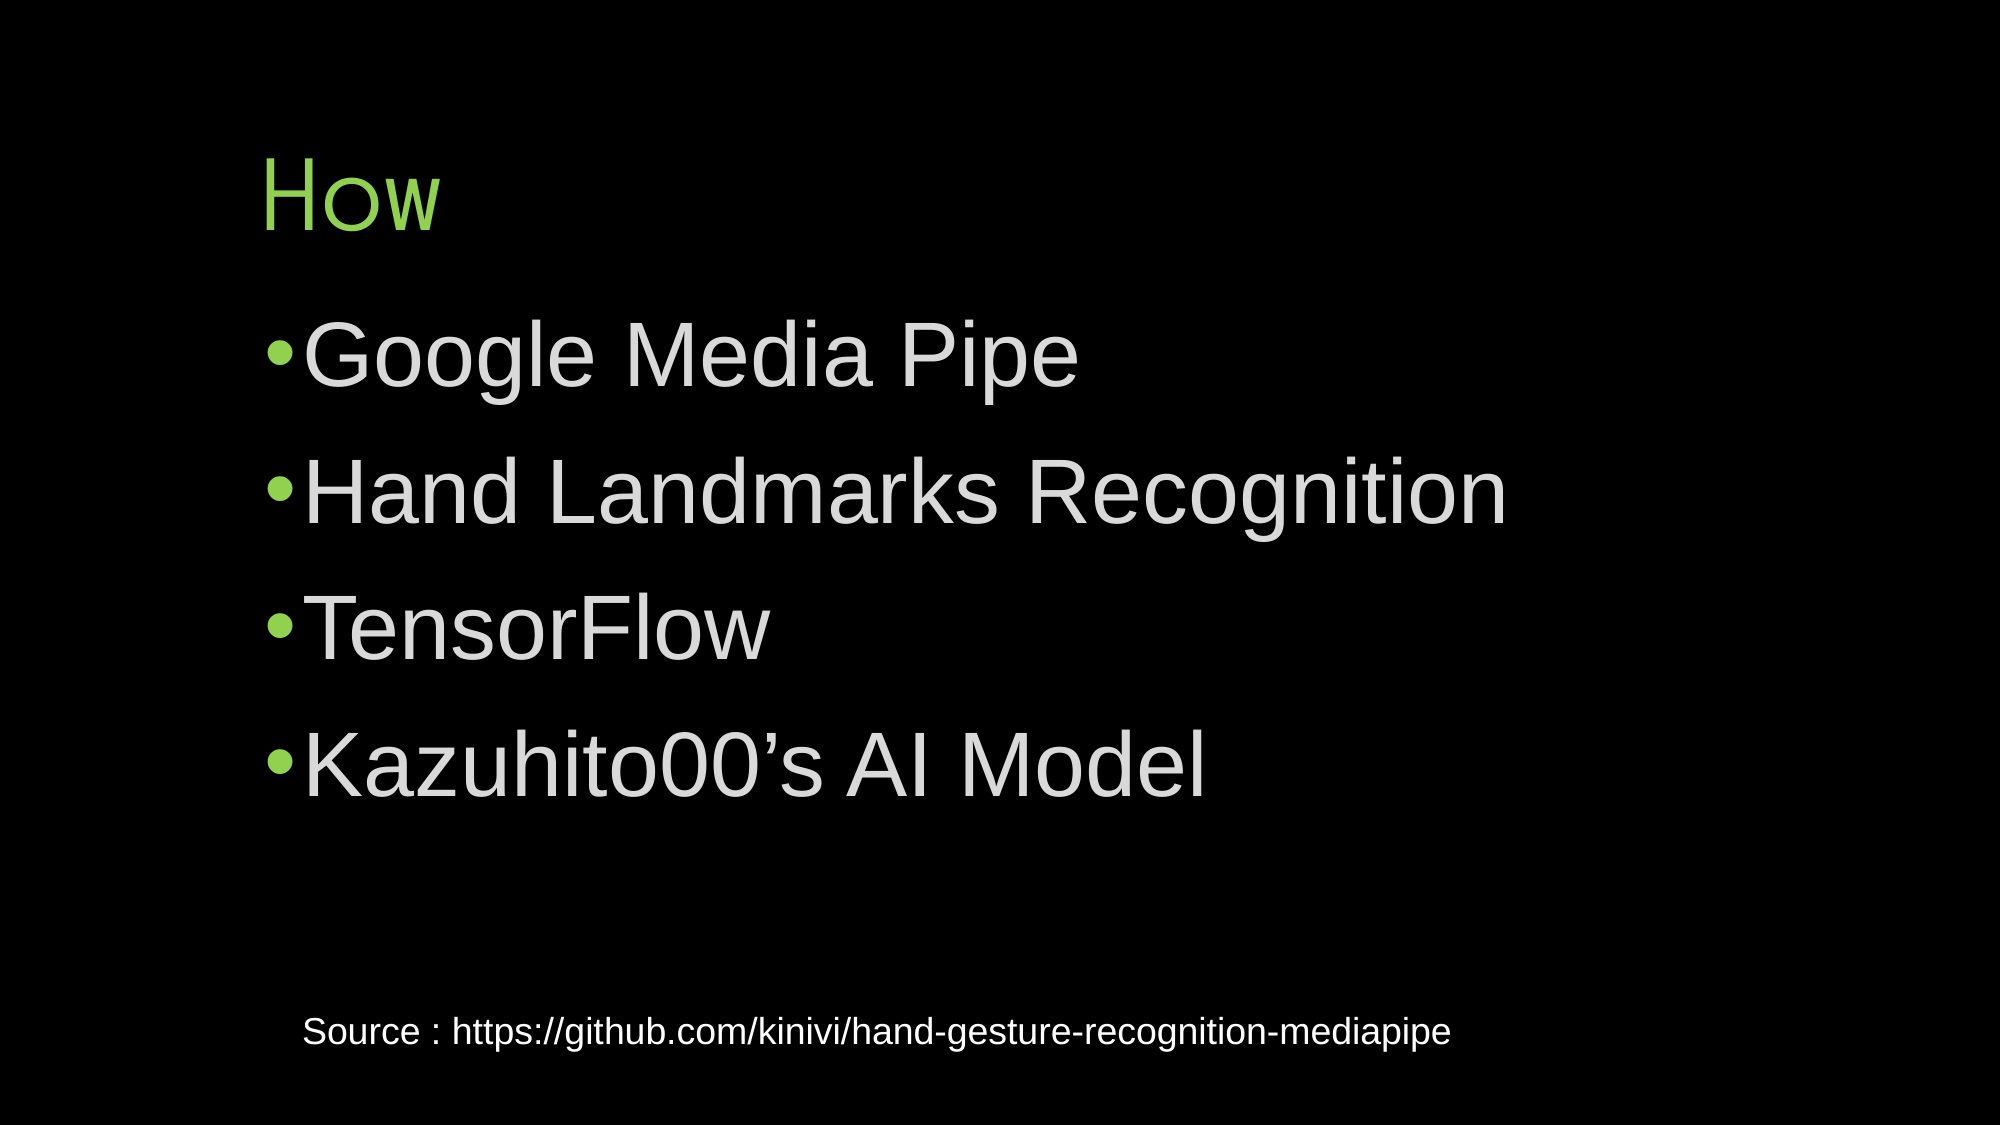

# How
Google Media Pipe
Hand Landmarks Recognition
TensorFlow
Kazuhito00’s AI Model

Source : https://github.com/kinivi/hand-gesture-recognition-mediapipe